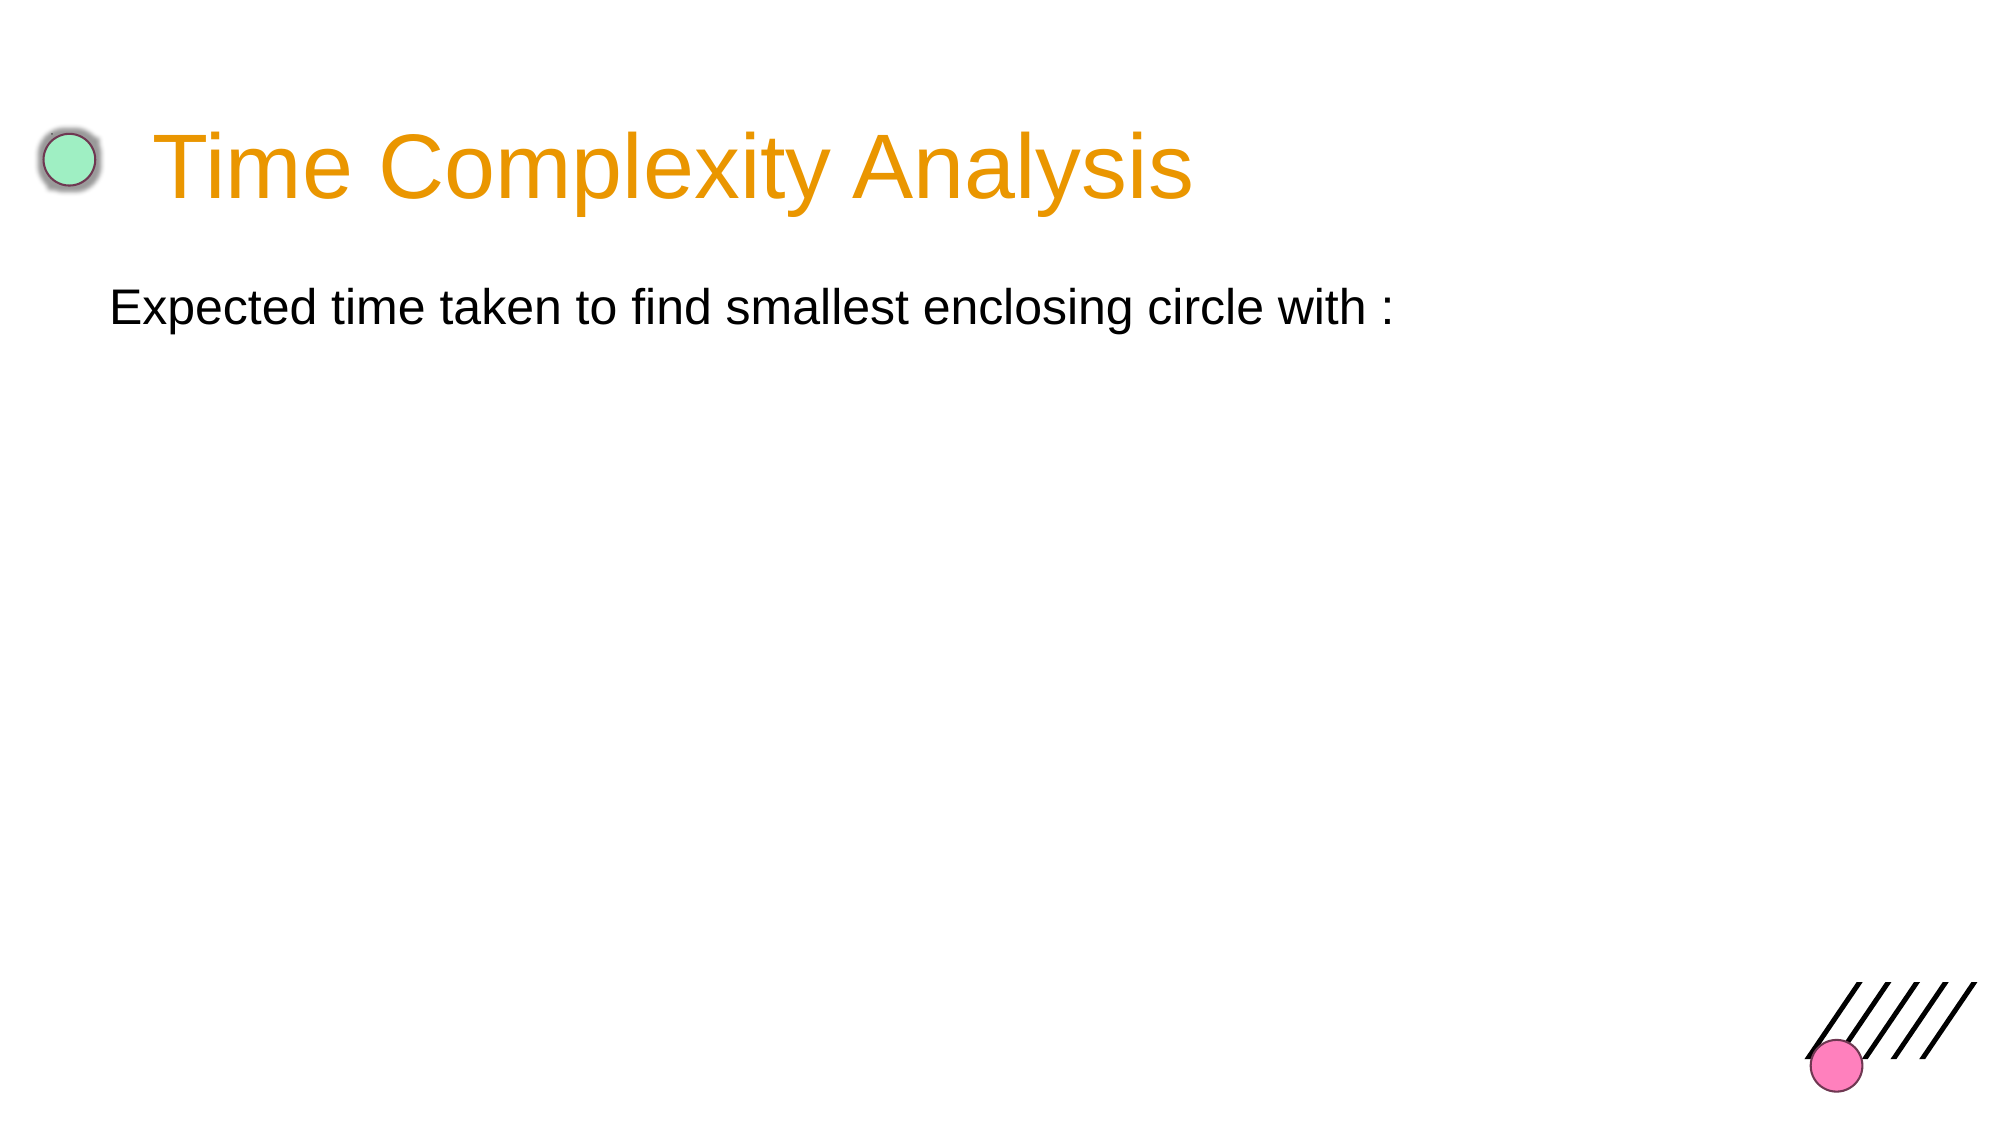

# Time Complexity Analysis

Expected time taken to find smallest enclosing circle with :